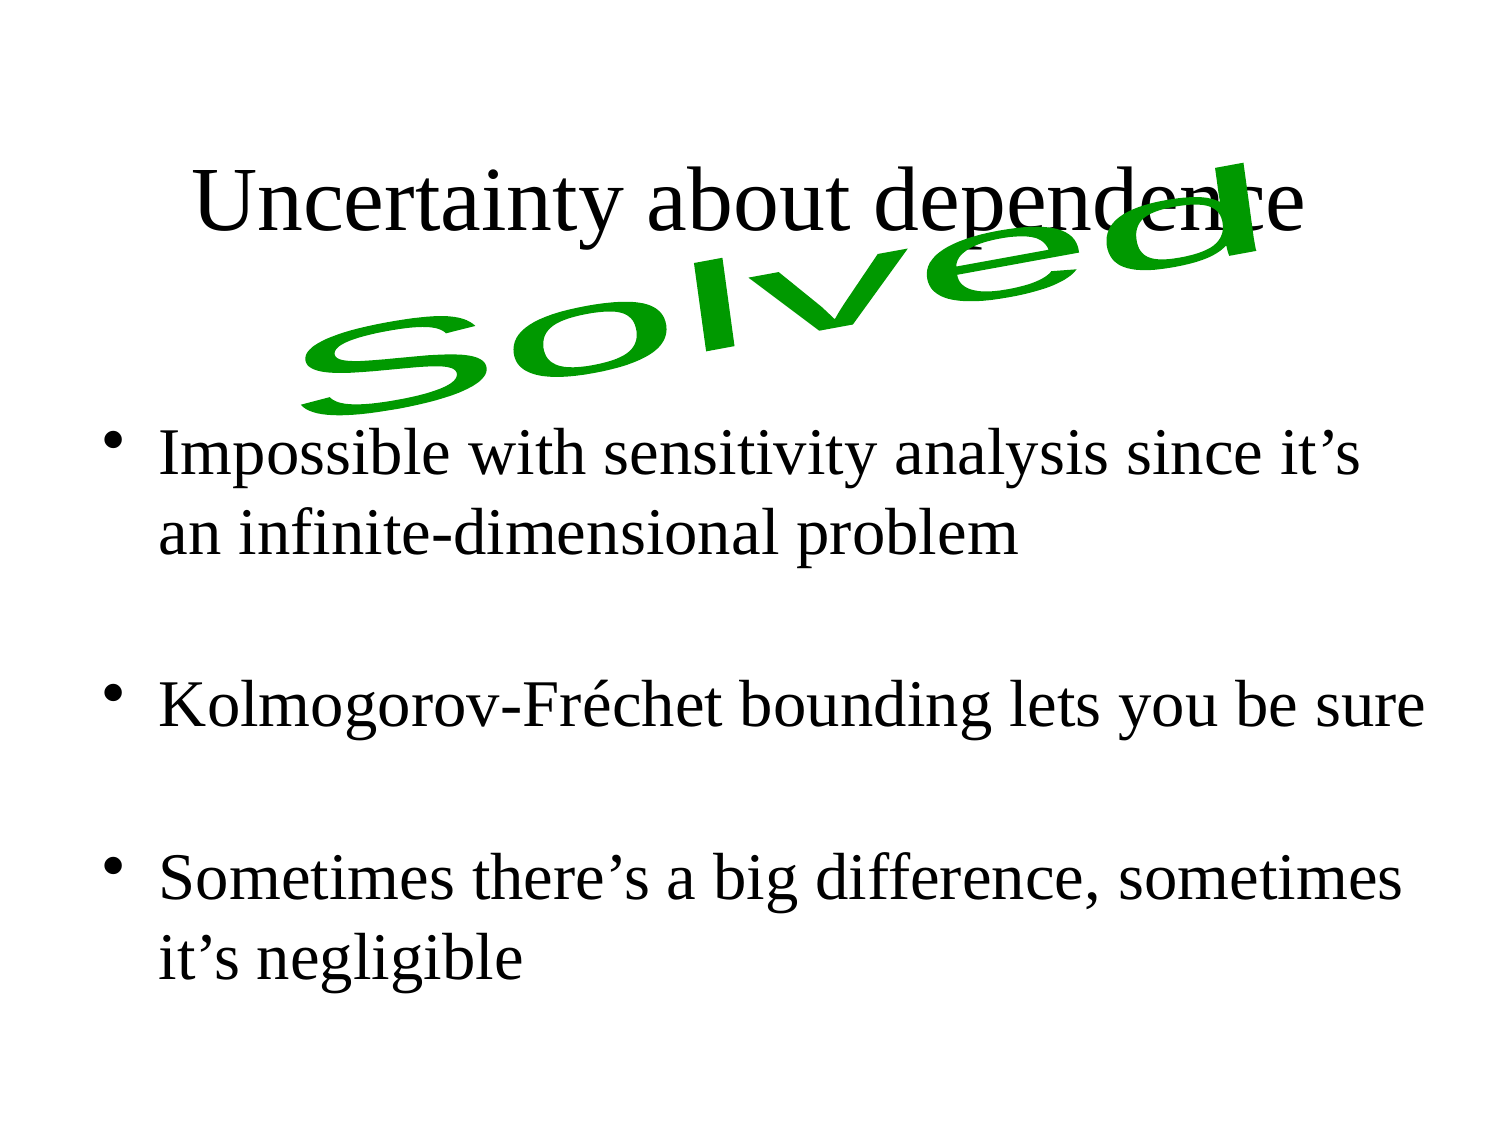

# Uncertainty about dependence
Solved
Impossible with sensitivity analysis since it’s an infinite-dimensional problem

Kolmogorov-Fréchet bounding lets you be sure

Sometimes there’s a big difference, sometimes it’s negligible